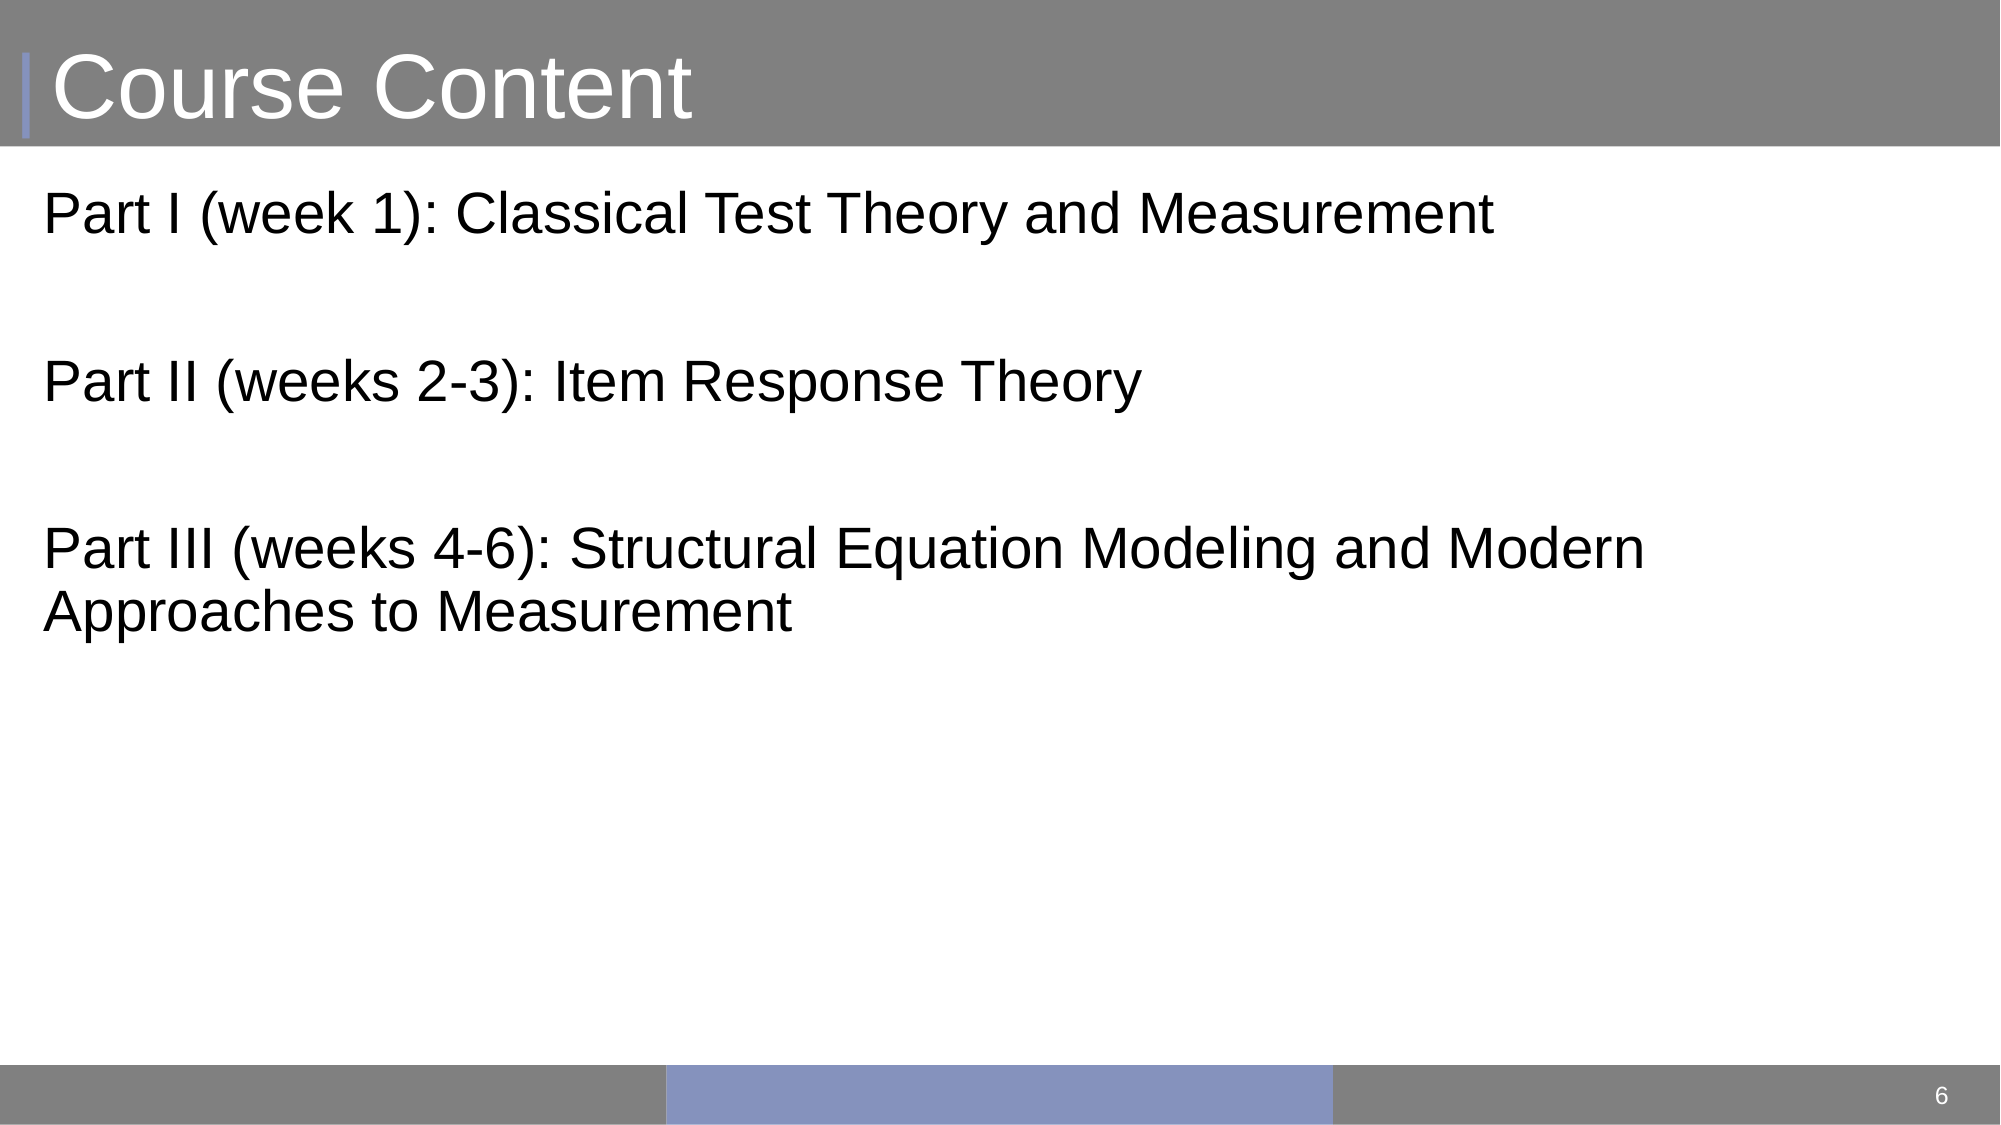

# Course Content
Part I (week 1): Classical Test Theory and Measurement

Part II (weeks 2-3): Item Response Theory

Part III (weeks 4-6): Structural Equation Modeling and Modern Approaches to Measurement

6